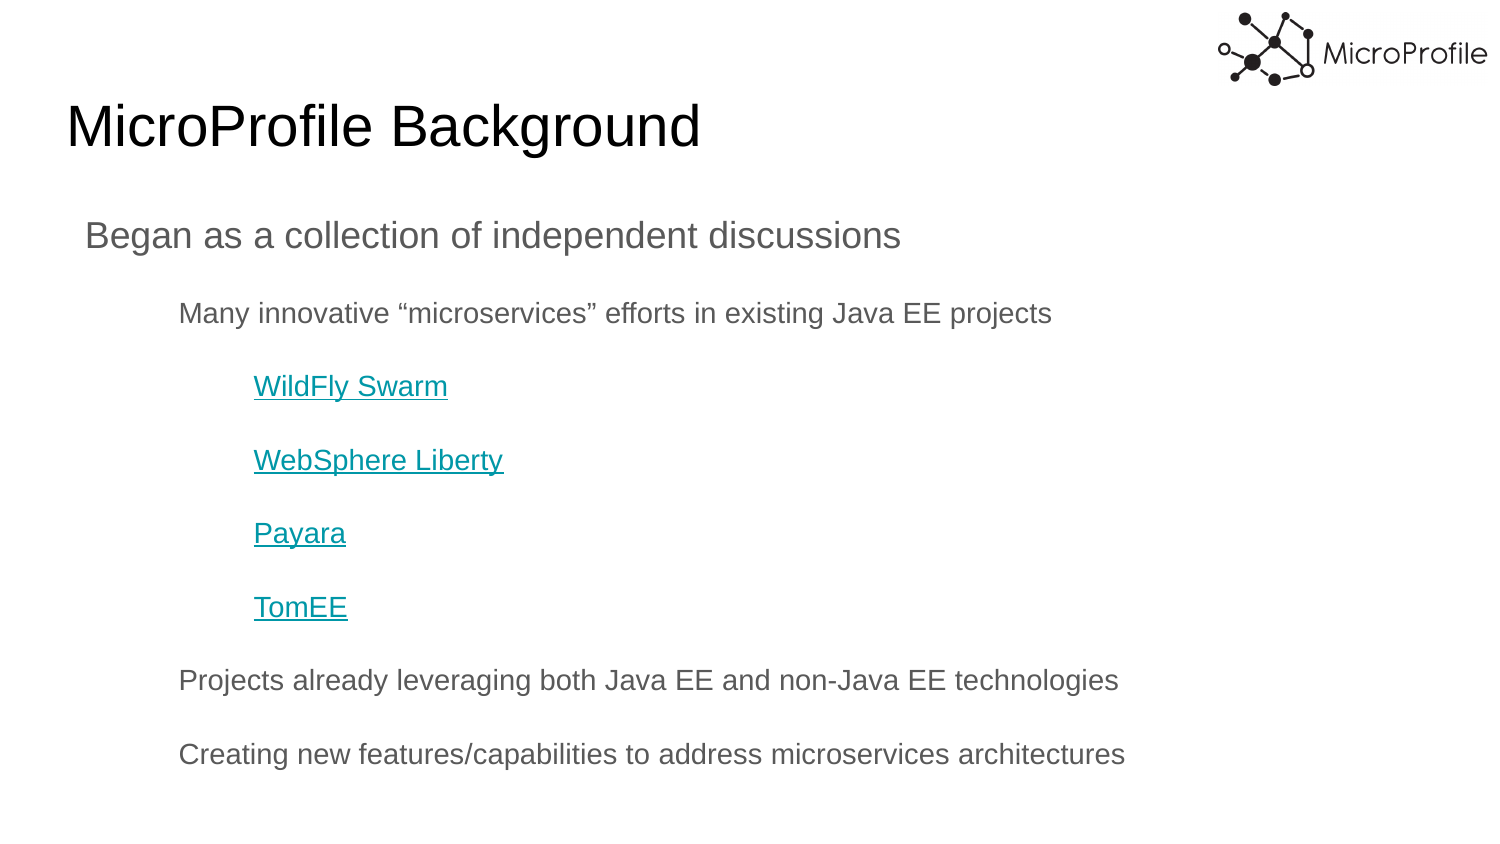

# MicroProfile Background
Began as a collection of independent discussions
Many innovative “microservices” efforts in existing Java EE projects
WildFly Swarm
WebSphere Liberty
Payara
TomEE
Projects already leveraging both Java EE and non-Java EE technologies
Creating new features/capabilities to address microservices architectures
Quickly realized there is common ground
Java EE technologies are already being used for microservices,
but we can do better